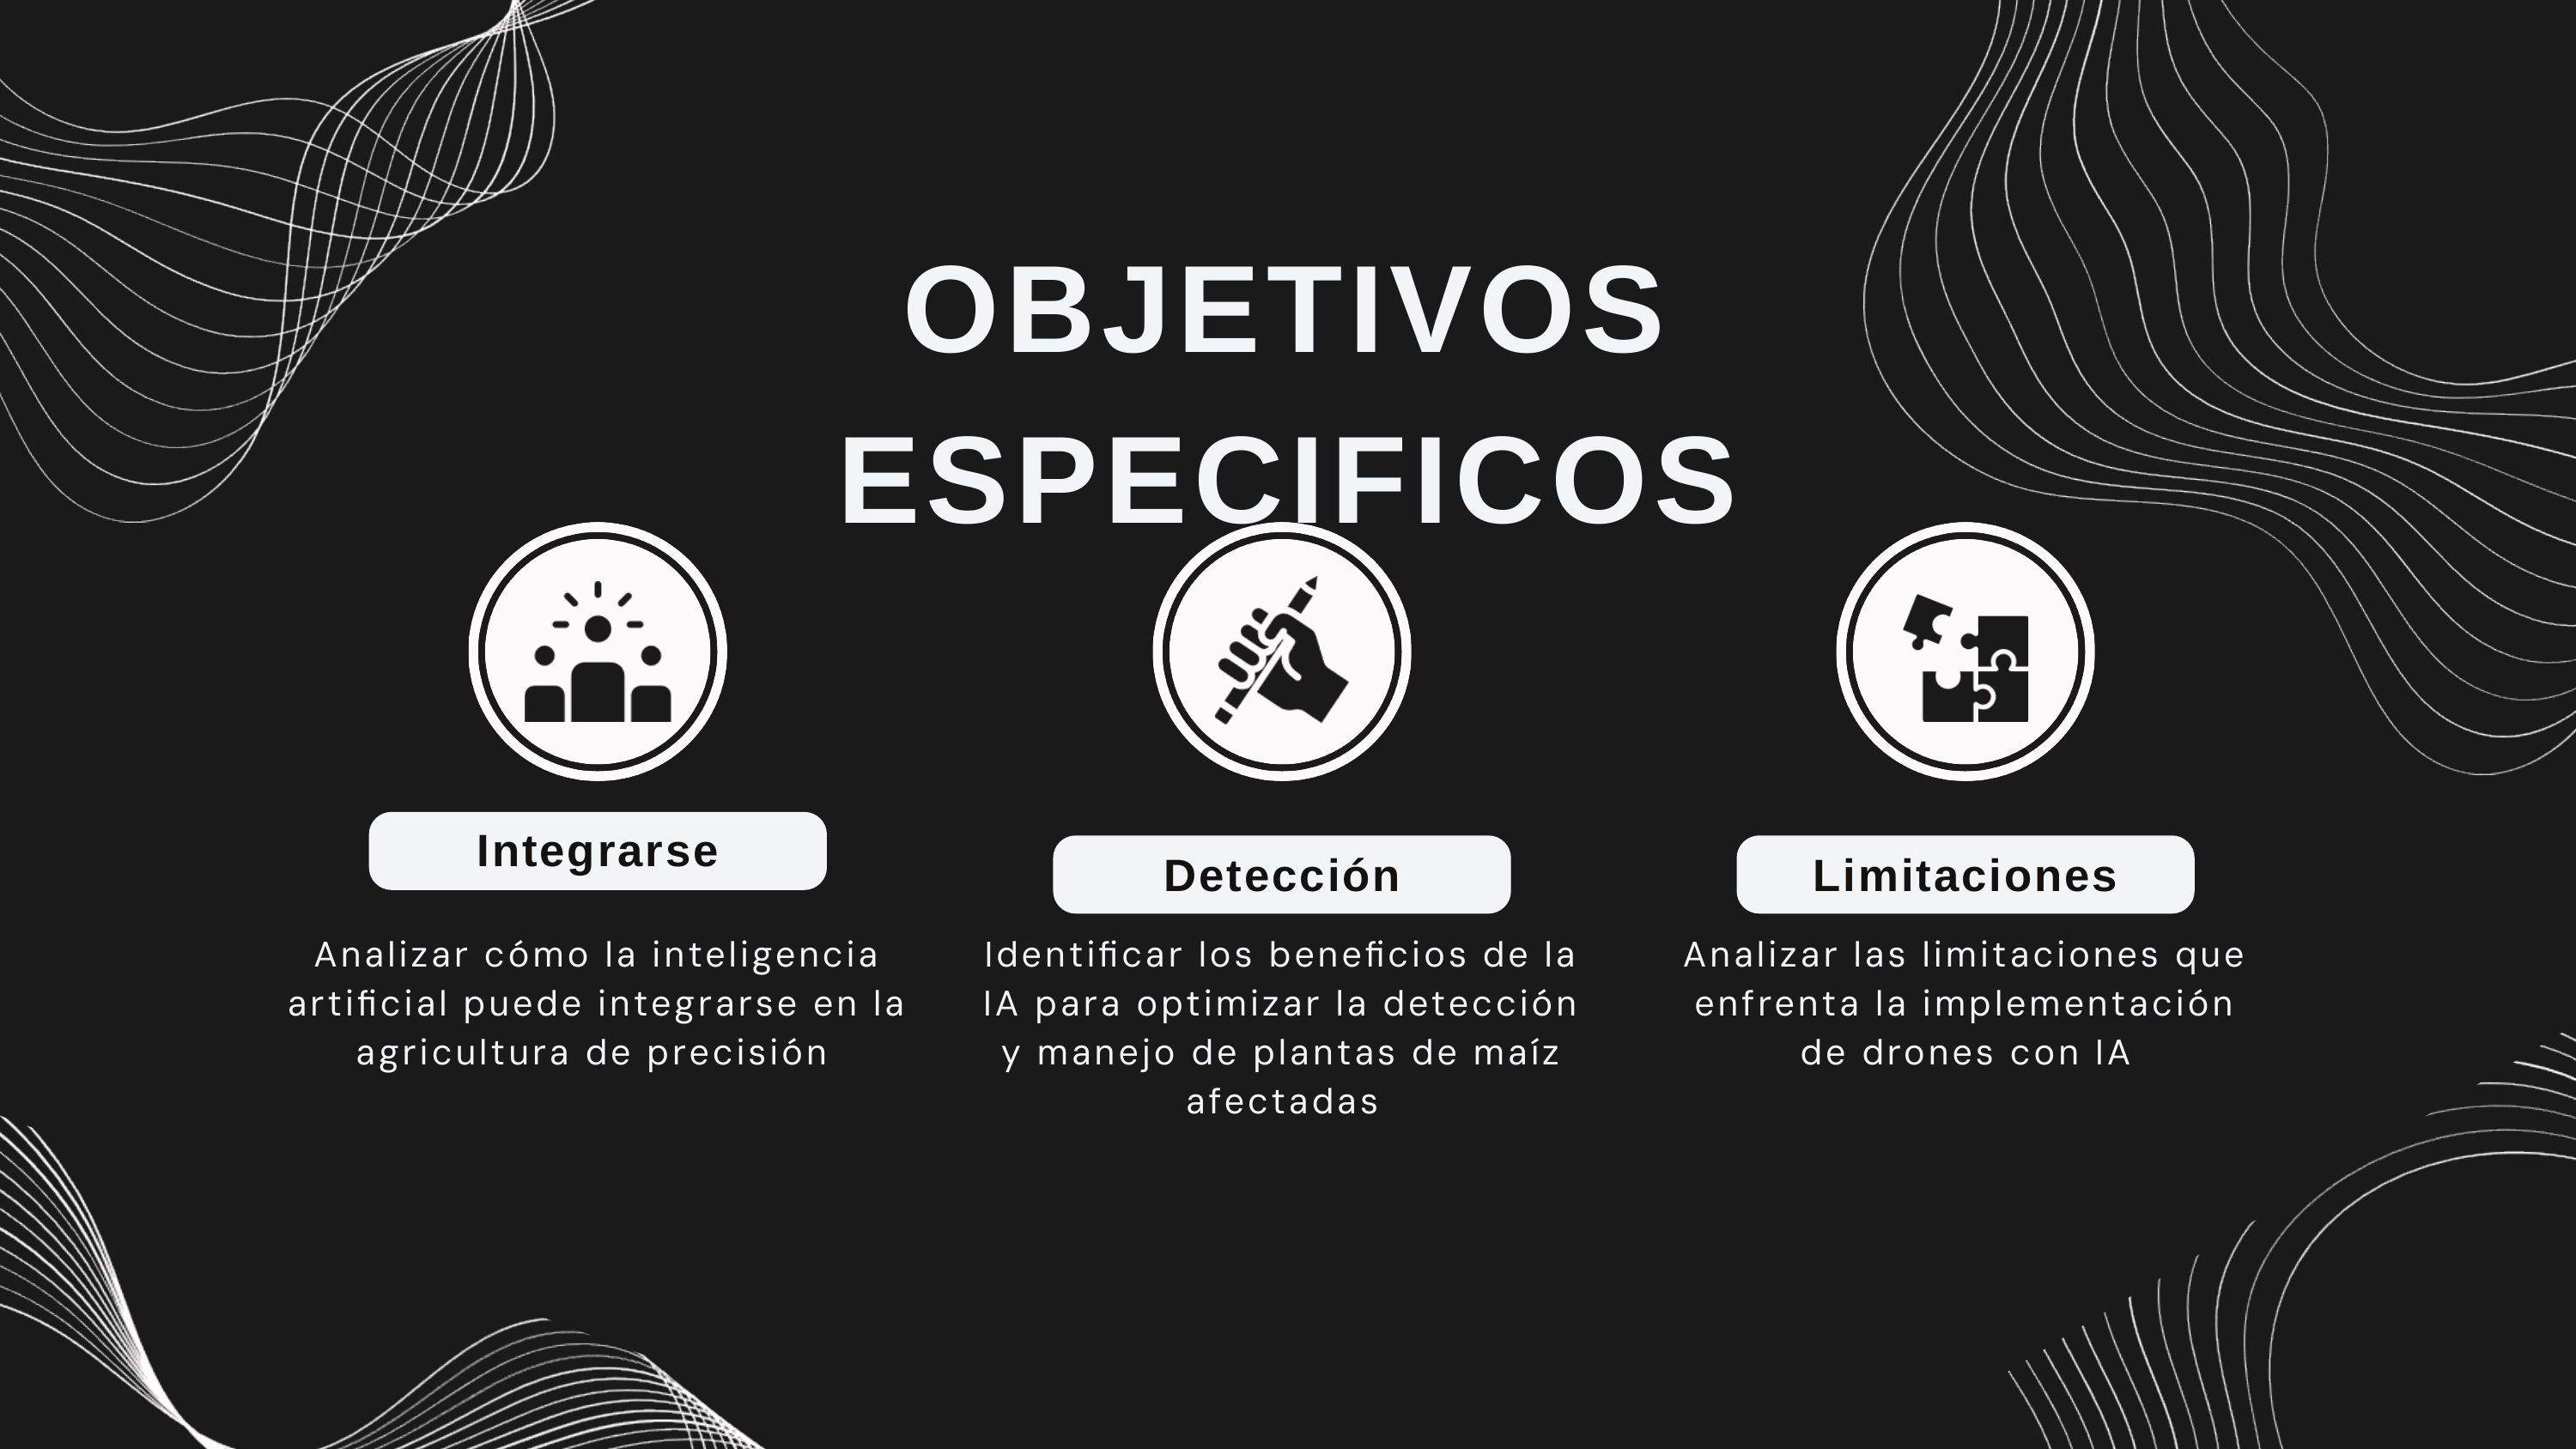

OBJETIVOS ESPECIFICOS

Integrarse

Limitaciones

Detección
Analizar cómo la inteligencia artificial puede integrarse en la agricultura de precisión

Identificar los beneficios de la IA para optimizar la detección y manejo de plantas de maíz afectadas
Analizar las limitaciones que enfrenta la implementación de drones con IA